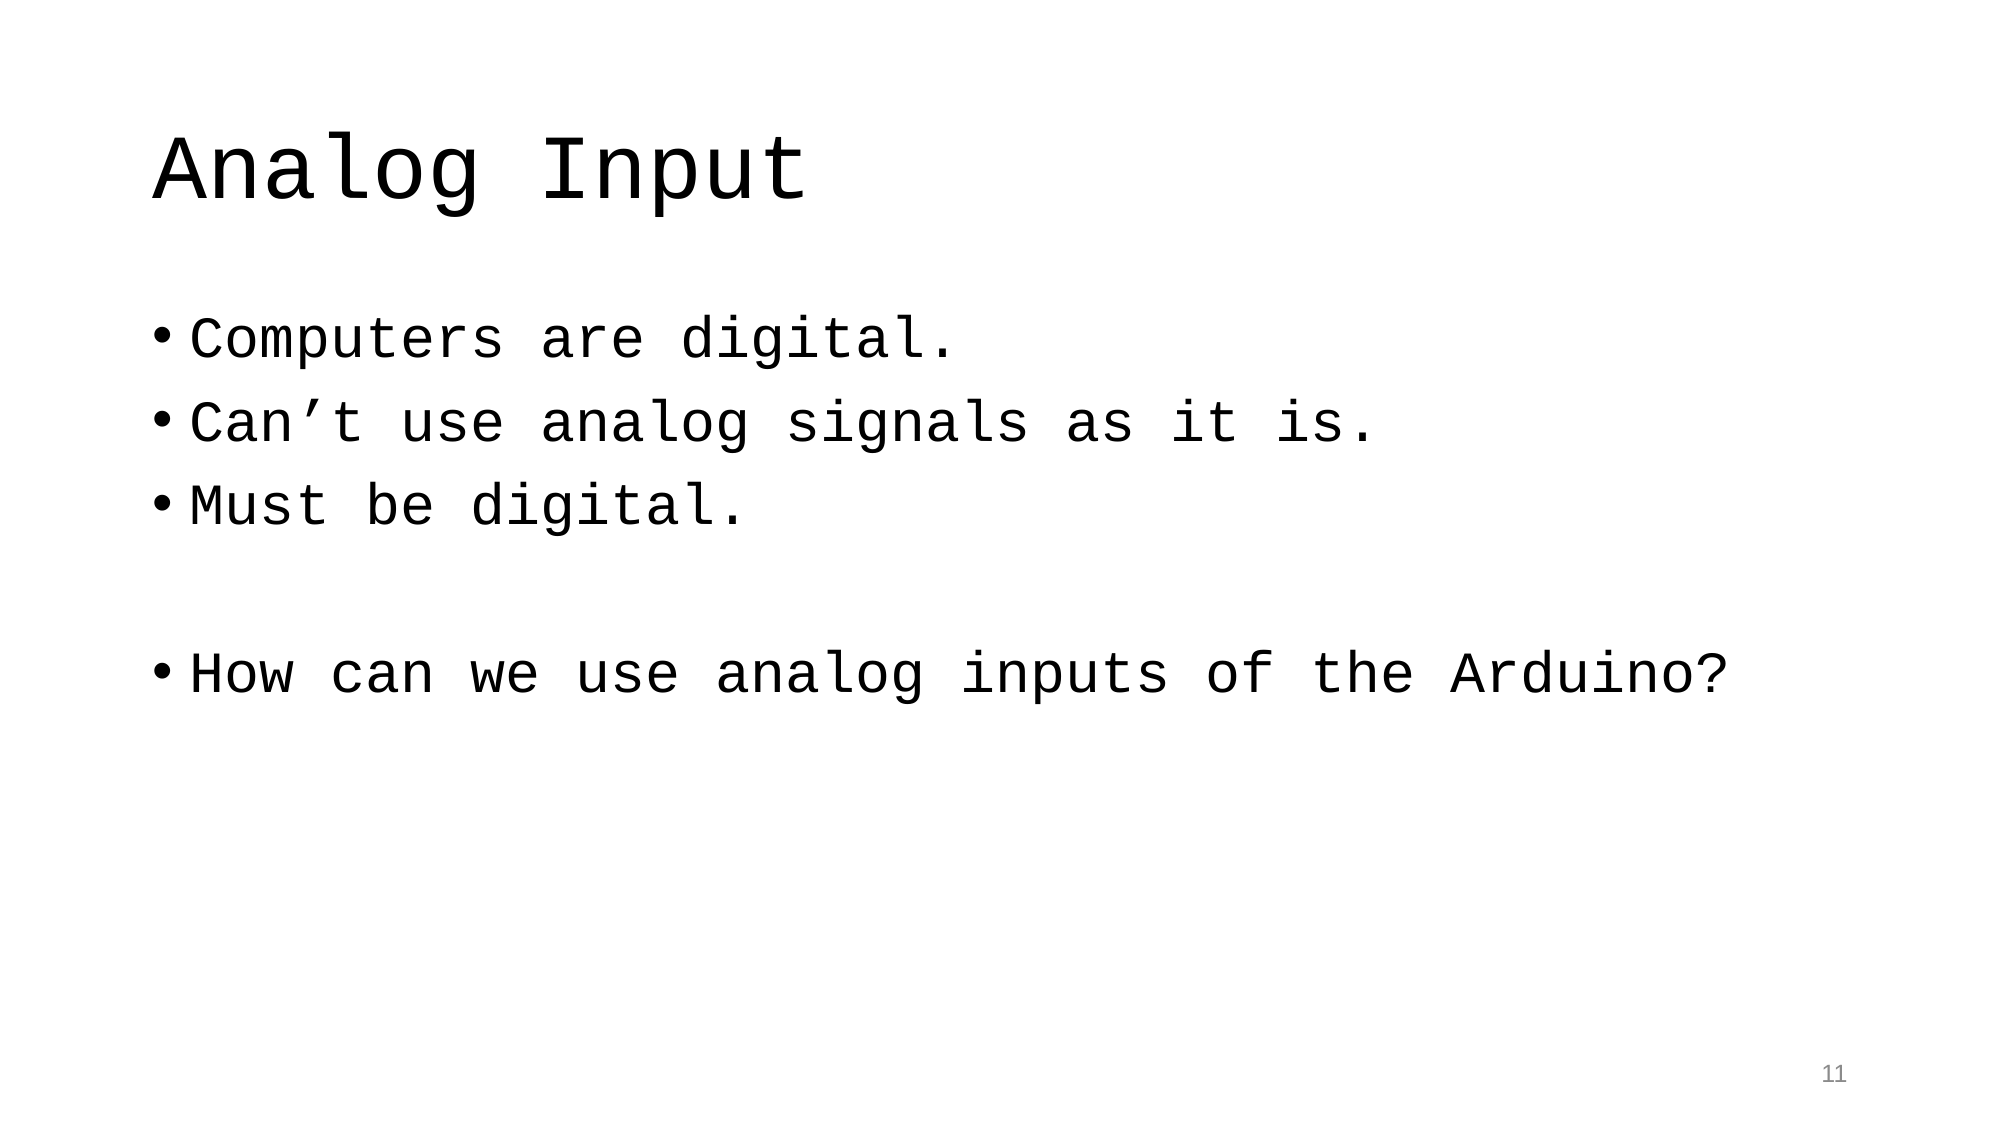

# Analog Input
Computers are digital.
Can’t use analog signals as it is.
Must be digital.

How can we use analog inputs of the Arduino?

11